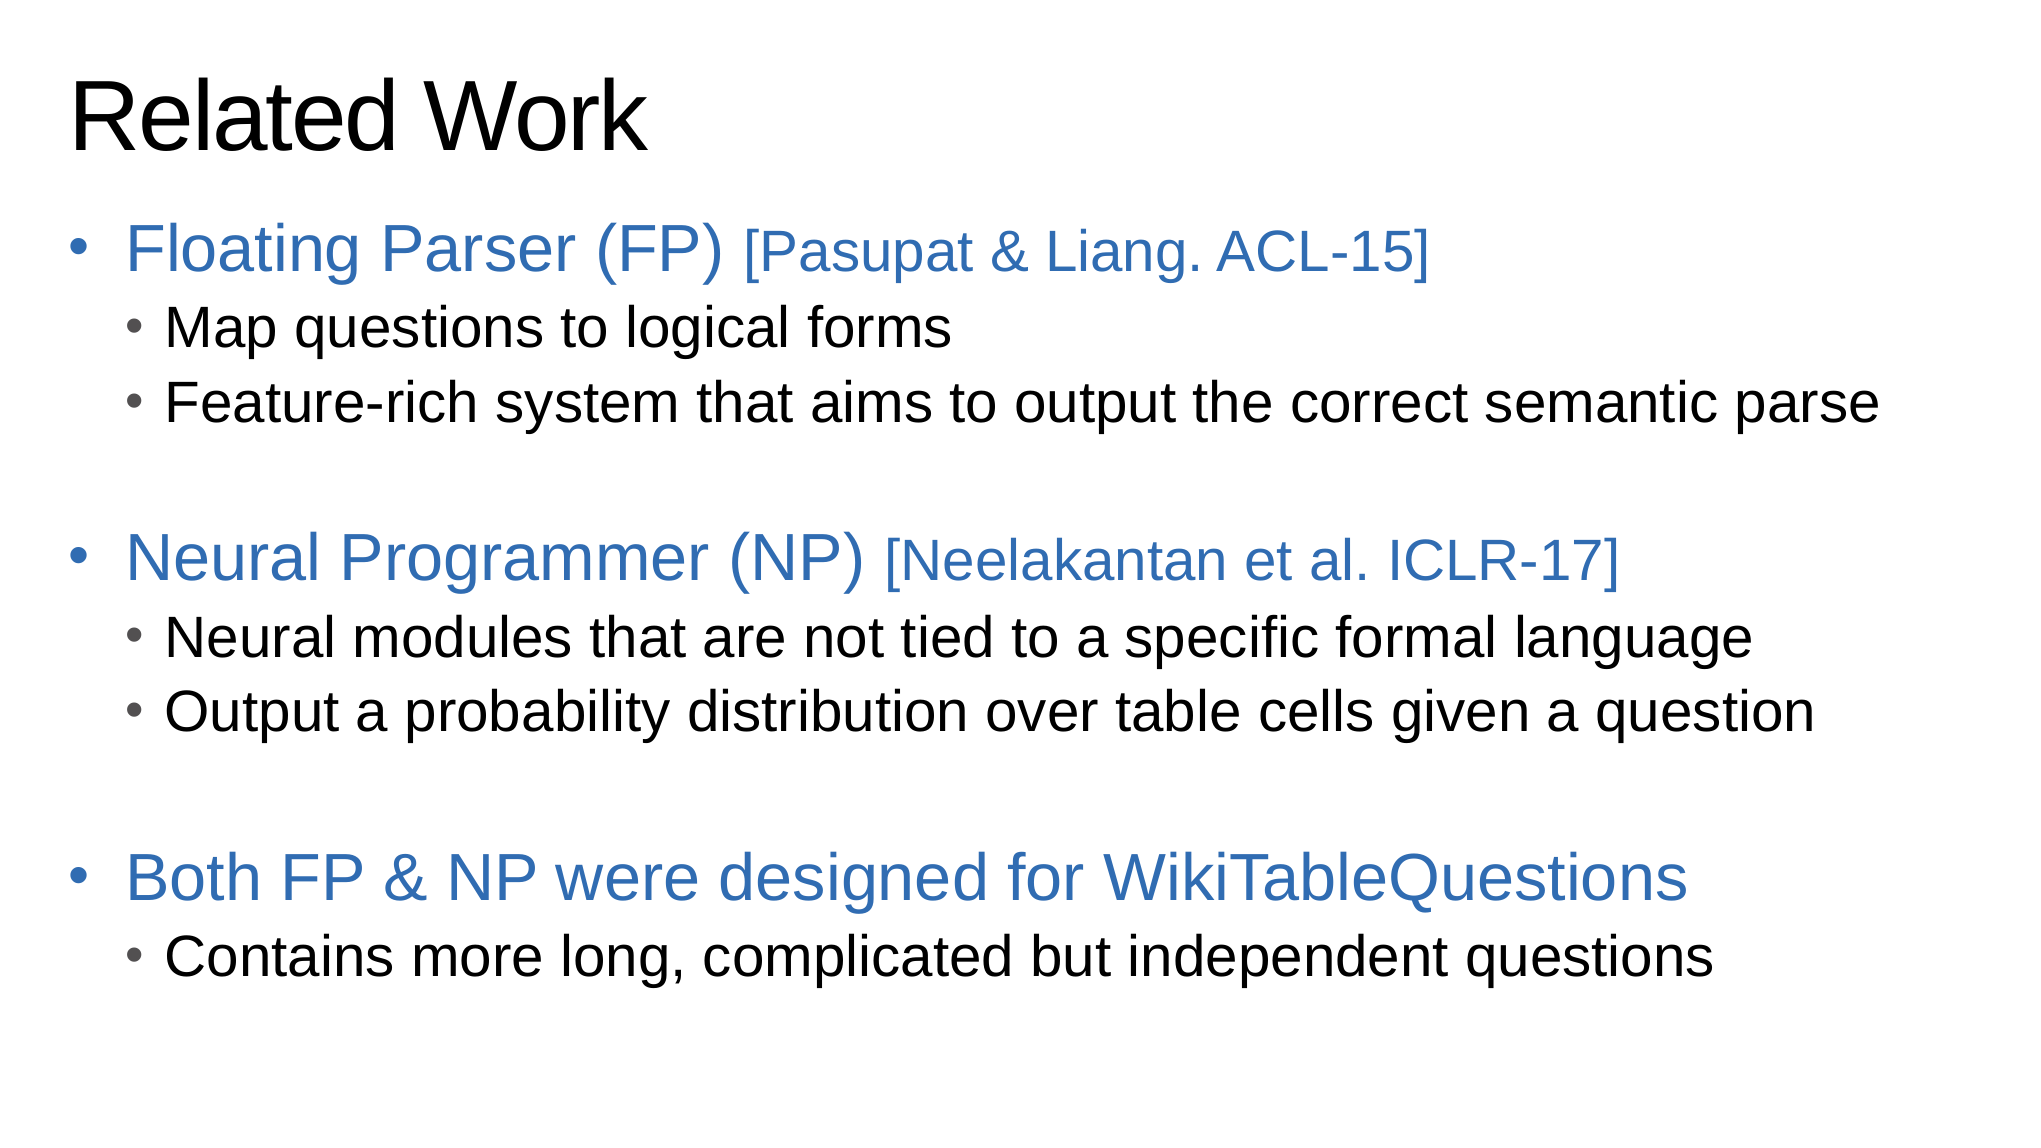

# Related Work
Floating Parser (FP) [Pasupat & Liang. ACL-15]
Map questions to logical forms
Feature-rich system that aims to output the correct semantic parse

Neural Programmer (NP) [Neelakantan et al. ICLR-17]
Neural modules that are not tied to a specific formal language
Output a probability distribution over table cells given a question

Both FP & NP were designed for WikiTableQuestions
Contains more long, complicated but independent questions